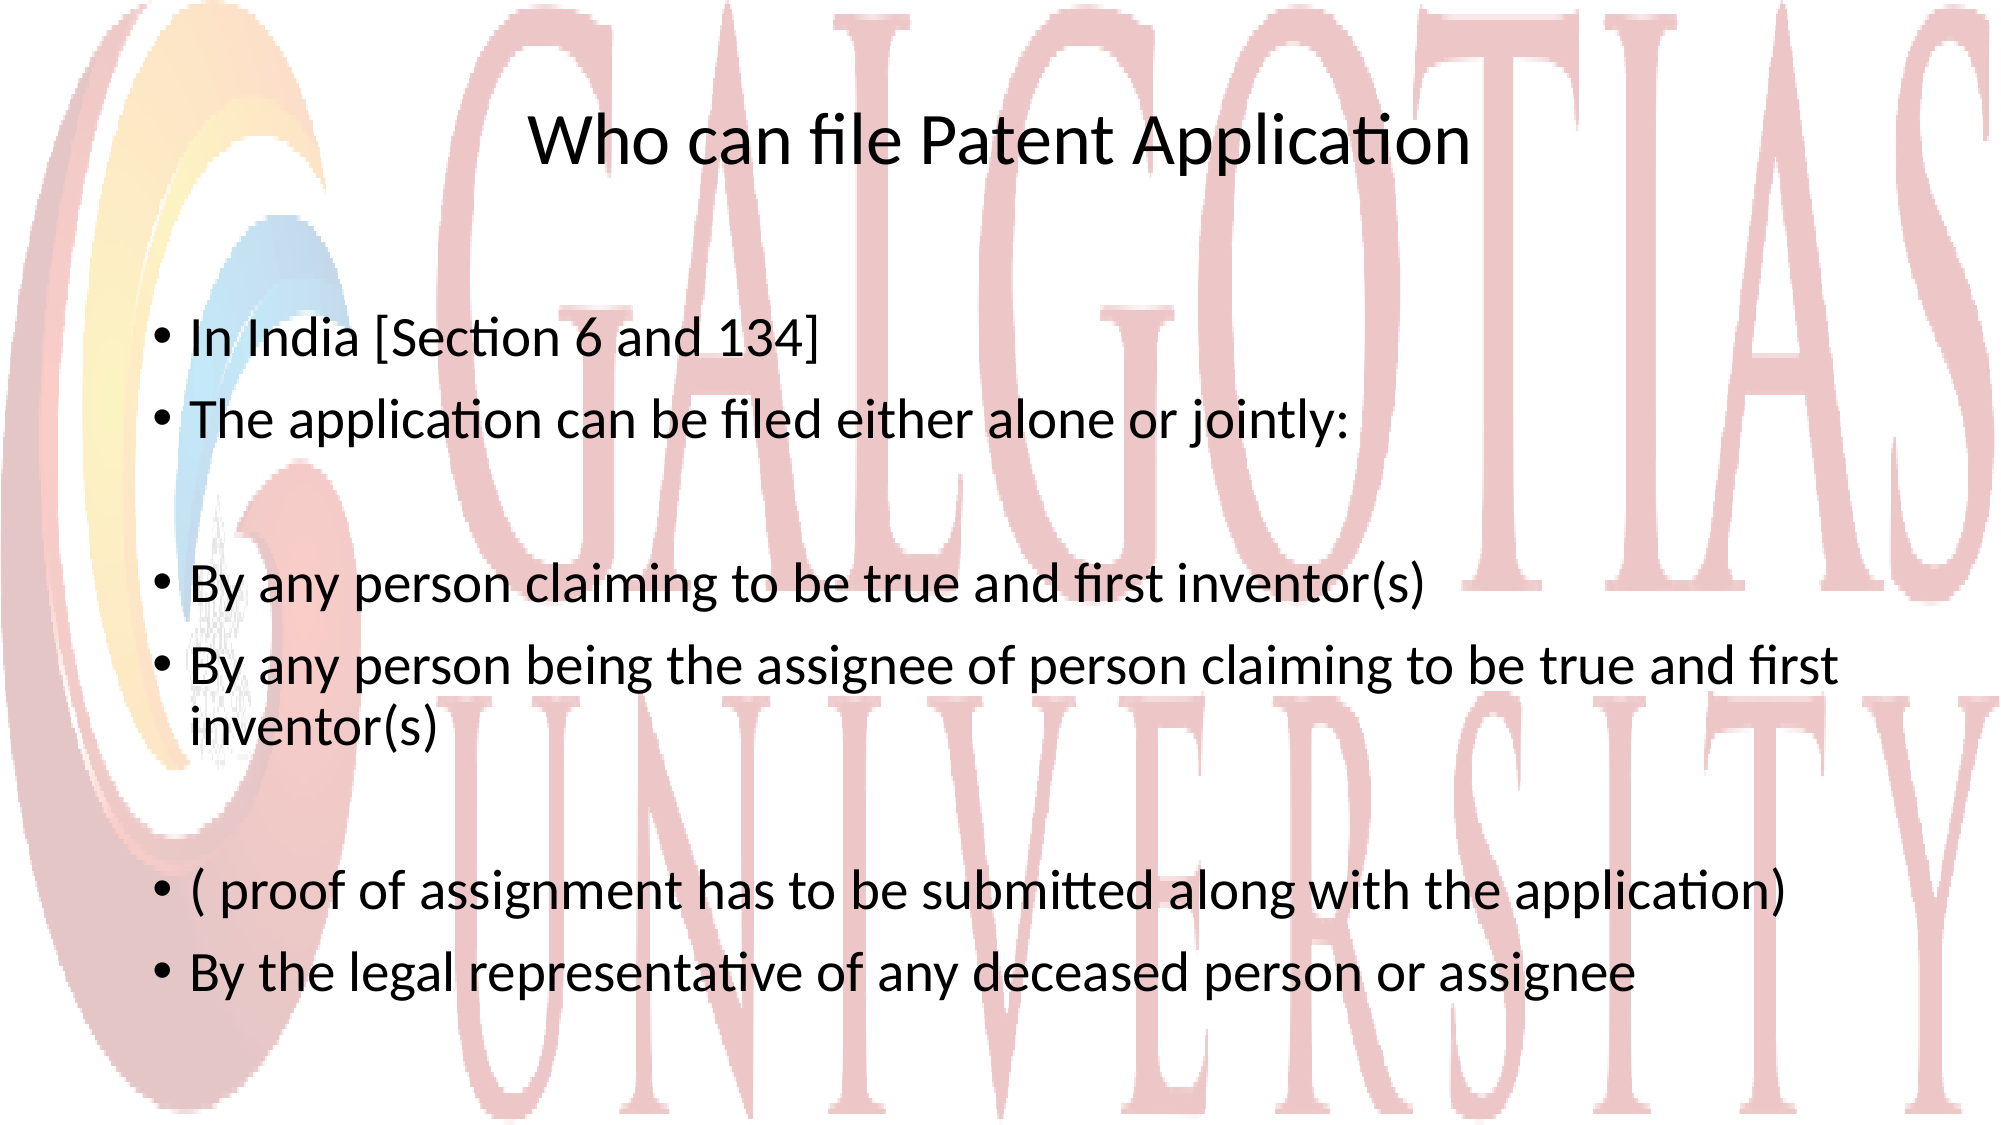

# Who can file Patent Application
In India [Section 6 and 134]
The application can be filed either alone or jointly:

By any person claiming to be true and first inventor(s)
By any person being the assignee of person claiming to be true and first inventor(s)

( proof of assignment has to be submitted along with the application)
By the legal representative of any deceased person or assignee